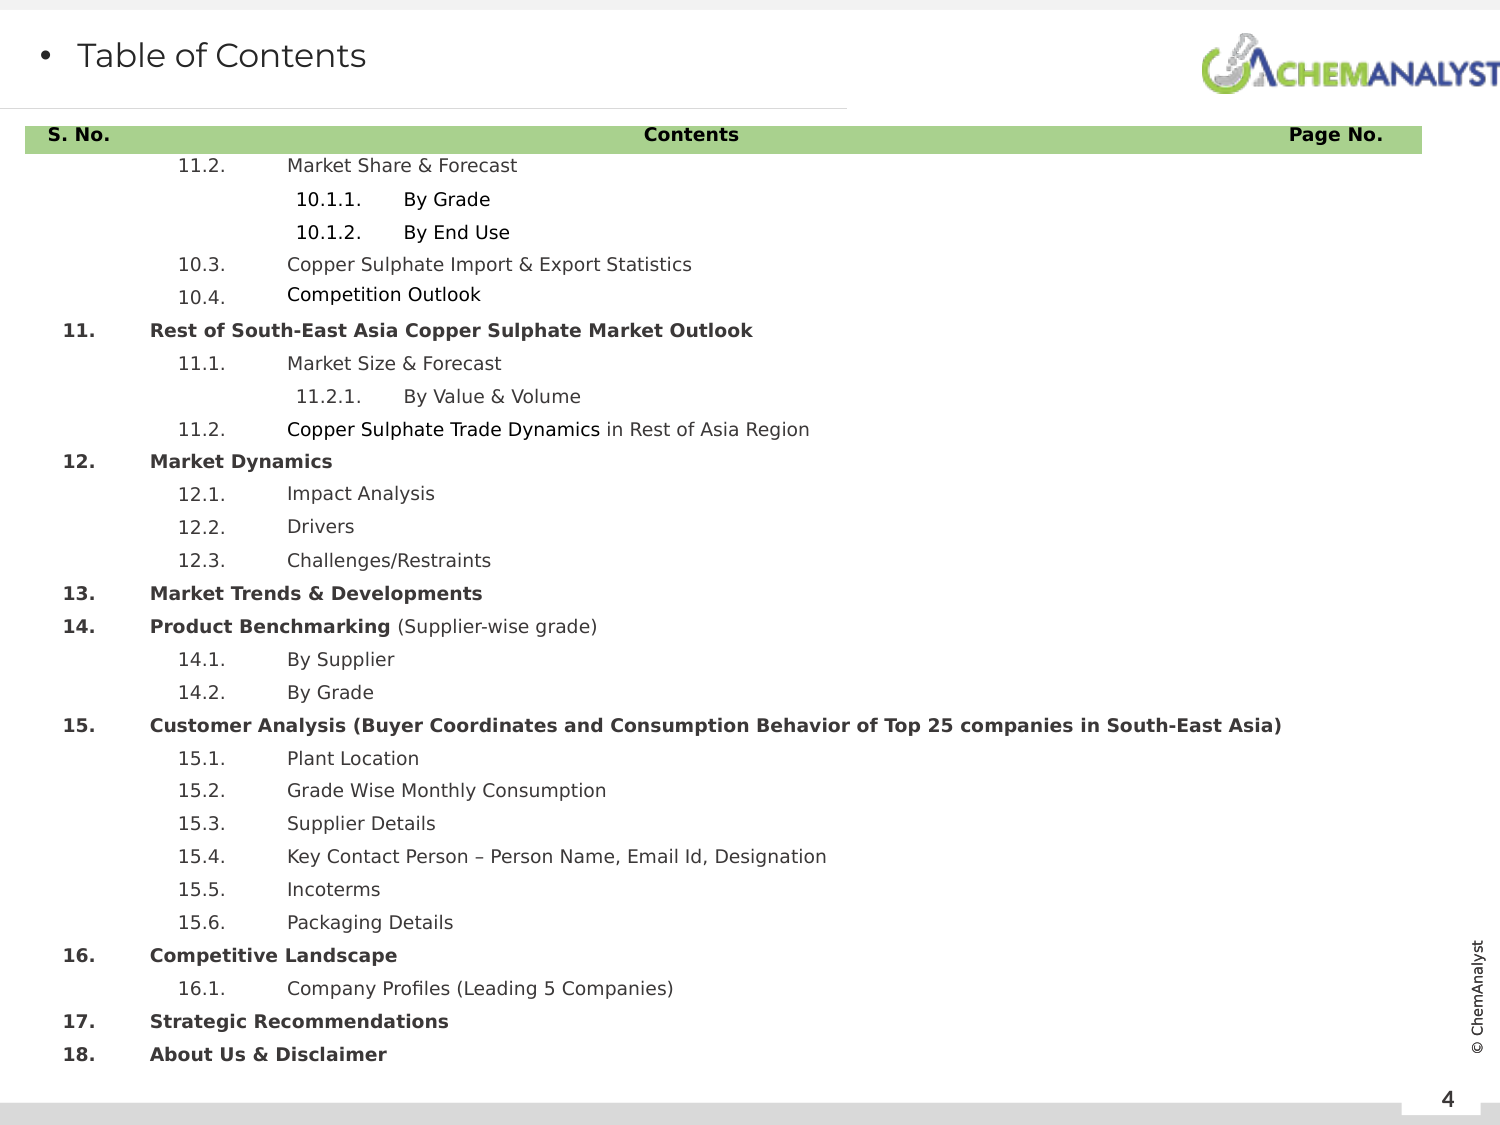

Table of Contents
| S. No. | Contents |  |  | Page No. |
| --- | --- | --- | --- | --- |
|  | 11.2. | Market Share & Forecast |  |  |
|  |  | 10.1.1. | By Grade |  |
|  |  | 10.1.2. | By End Use |  |
|  | 10.3. | Copper Sulphate Import & Export Statistics |  |  |
|  | 10.4. | Competition Outlook |  |  |
| 11. | Rest of South-East Asia Copper Sulphate Market Outlook |  |  |  |
|  | 11.1. | Market Size & Forecast |  |  |
|  |  | 11.2.1. | By Value & Volume |  |
|  | 11.2. | Copper Sulphate Trade Dynamics in Rest of Asia Region |  |  |
| 12. | Market Dynamics |  |  |  |
|  | 12.1. | Impact Analysis |  |  |
|  | 12.2. | Drivers |  |  |
|  | 12.3. | Challenges/Restraints |  |  |
| 13. | Market Trends & Developments |  |  |  |
| 14. | Product Benchmarking (Supplier-wise grade) |  |  |  |
|  | 14.1. | By Supplier |  |  |
|  | 14.2. | By Grade |  |  |
| 15. | Customer Analysis (Buyer Coordinates and Consumption Behavior of Top 25 companies in South-East Asia) |  |  |  |
|  | 15.1. | Plant Location |  |  |
|  | 15.2. | Grade Wise Monthly Consumption |  |  |
|  | 15.3. | Supplier Details |  |  |
|  | 15.4. | Key Contact Person – Person Name, Email Id, Designation |  |  |
|  | 15.5. | Incoterms |  |  |
|  | 15.6. | Packaging Details |  |  |
| 16. | Competitive Landscape |  |  |  |
|  | 16.1. | Company Profiles (Leading 5 Companies) |  |  |
| 17. | Strategic Recommendations |  |  |  |
| 18. | About Us & Disclaimer |  |  |  |